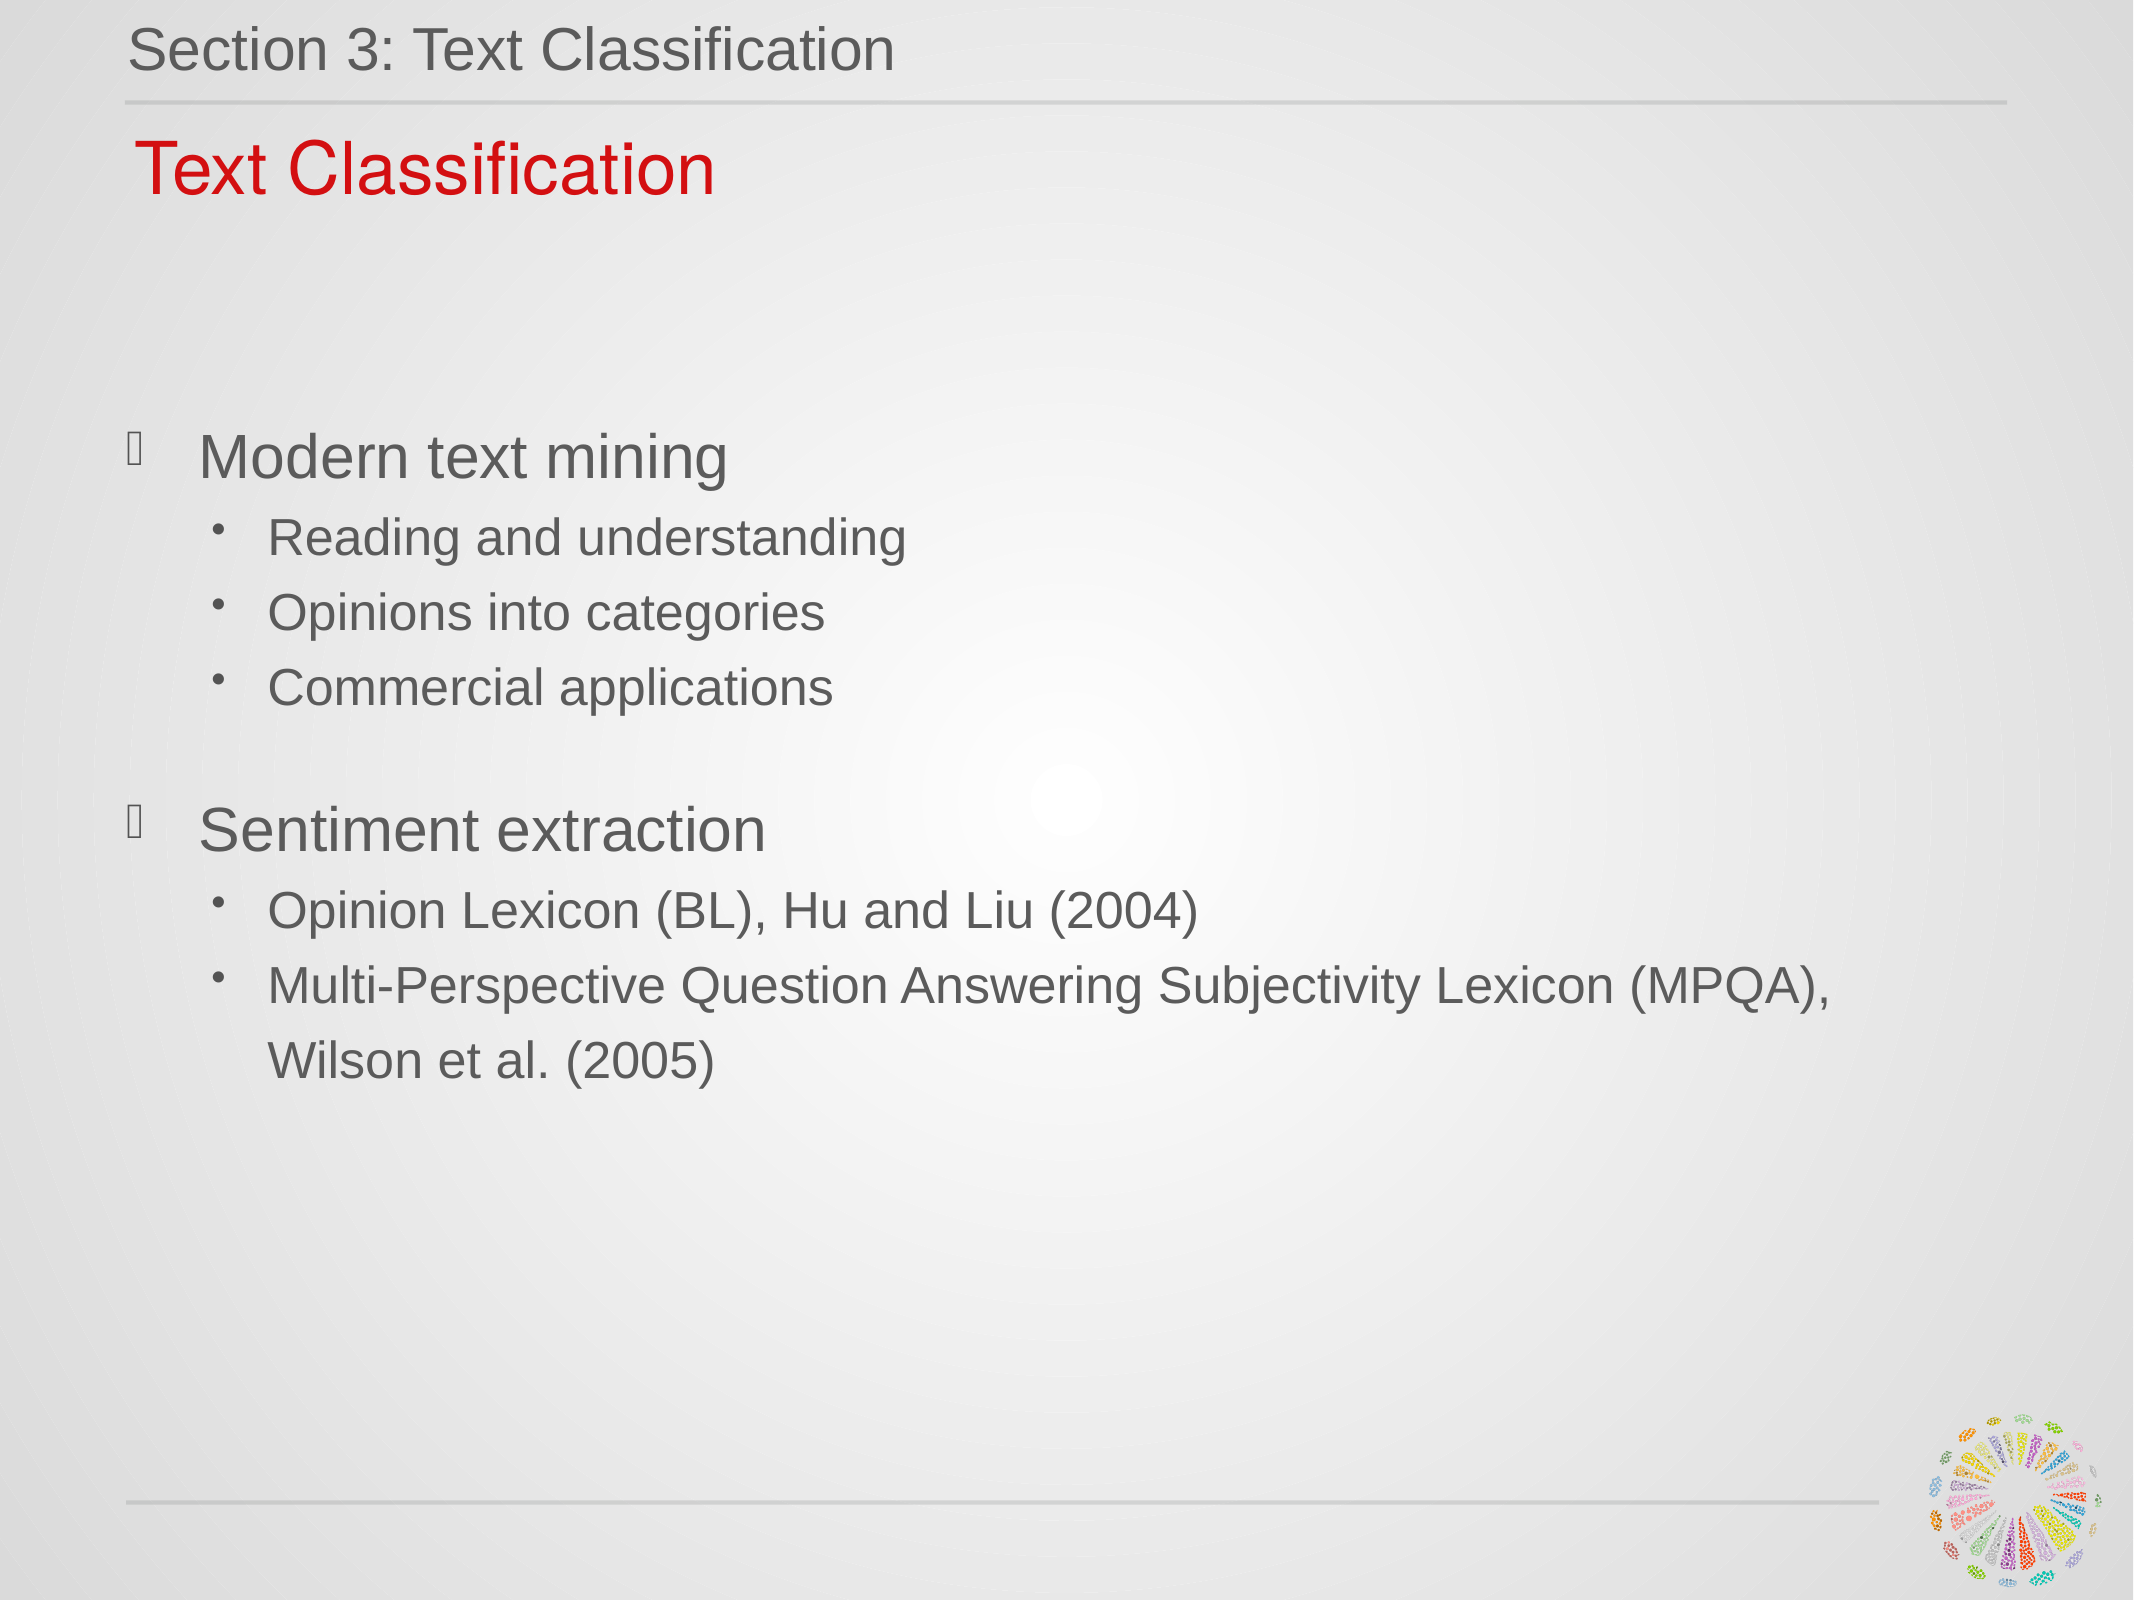

Section 3: Text Classification
Text Classification
Modern text mining
Reading and understanding
Opinions into categories
Commercial applications

Sentiment extraction
Opinion Lexicon (BL), Hu and Liu (2004)
Multi-Perspective Question Answering Subjectivity Lexicon (MPQA), Wilson et al. (2005)